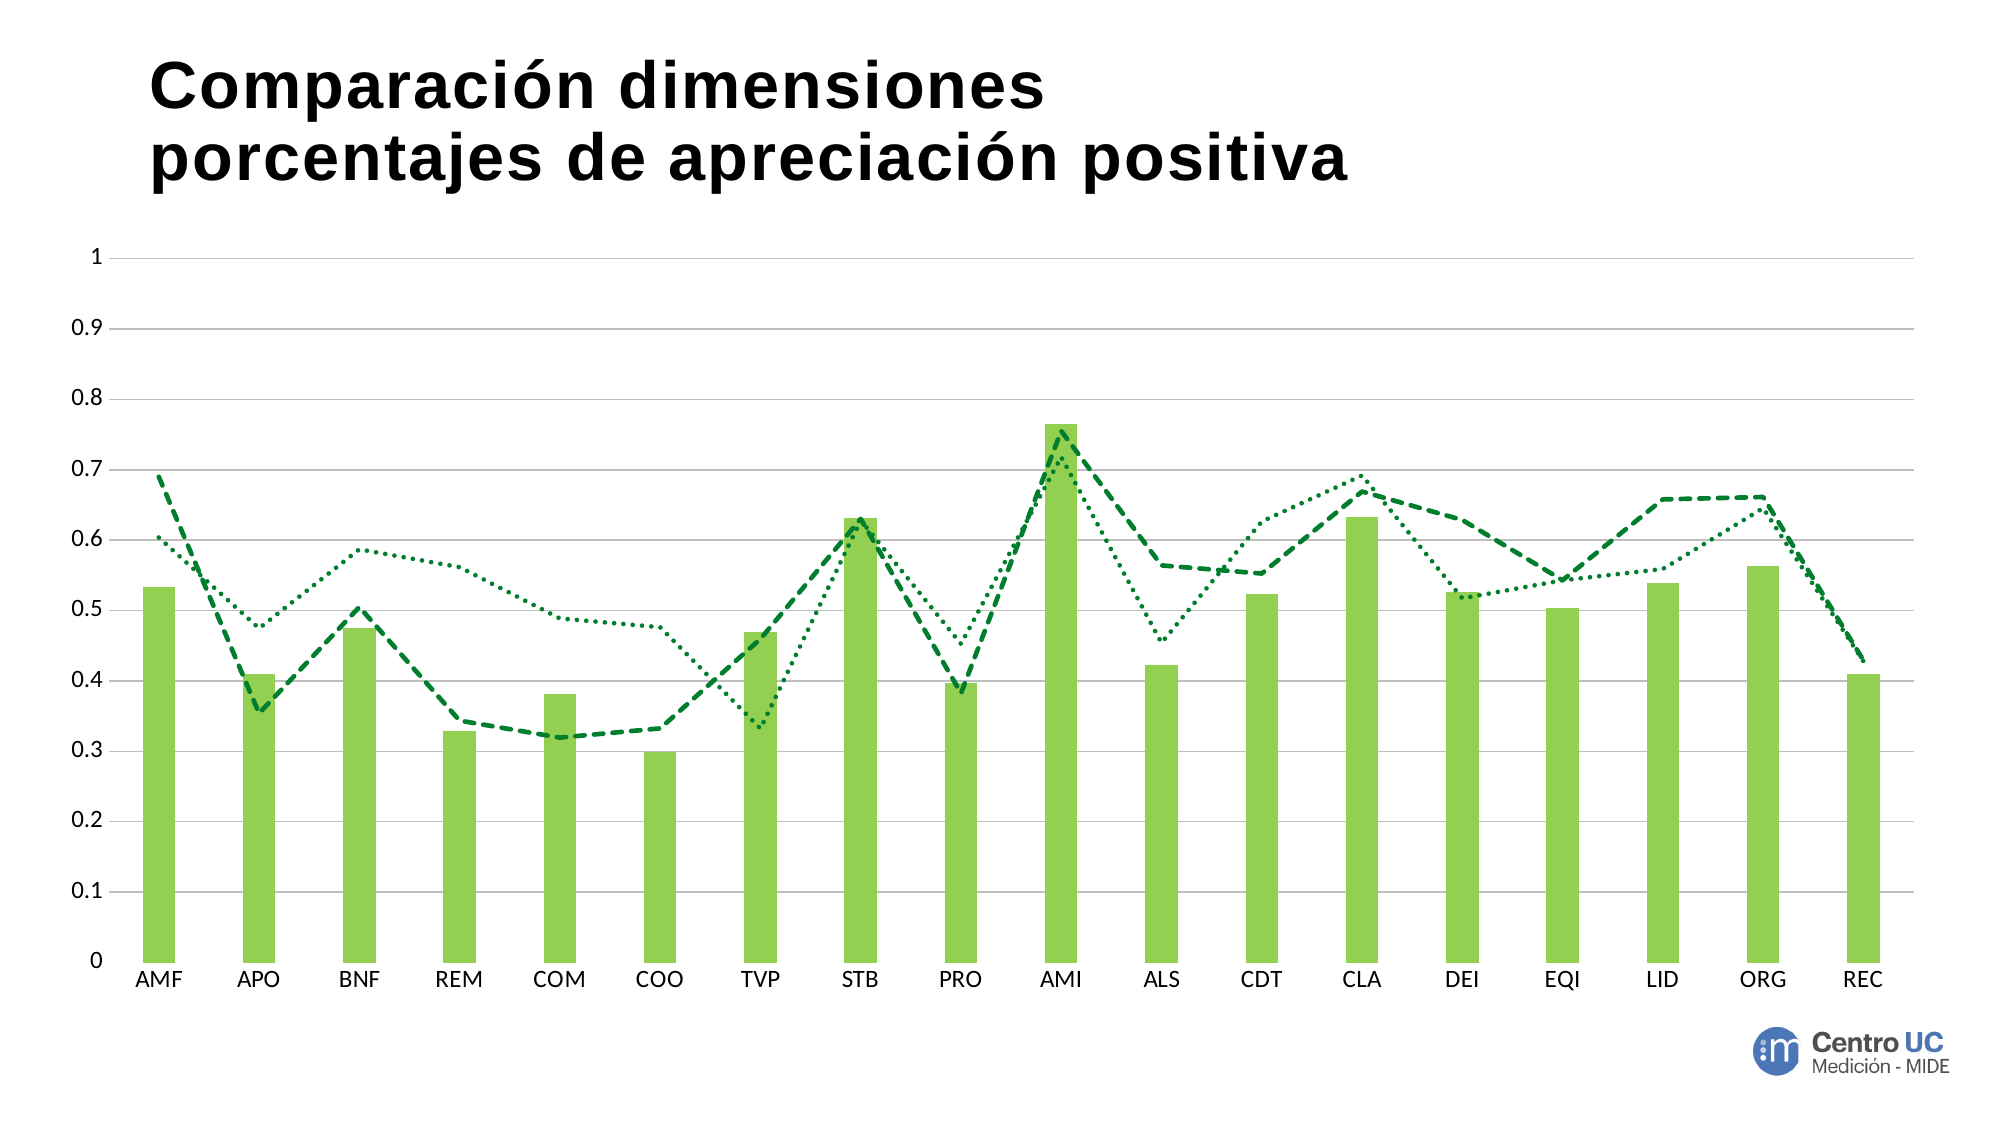

# Comparación dimensiones
porcentajes de apreciación positiva

### Chart

| Category | Apreciación Positiva | Área Municipalidad | Dirección de Seguridad Pública 2021 |
|---|---|---|---|
| AMF | 0.5322033898305085 | 0.6900735294117647 | 0.6037974683544304 |
| APO | 0.4088983050847458 | 0.3539741219963031 | 0.47468354430379744 |
| BNF | 0.4745762711864407 | 0.5050925925925925 | 0.5870253164556962 |
| REM | 0.3283898305084746 | 0.3435185185185185 | 0.5617088607594937 |
| COM | 0.3813559322033898 | 0.3194444444444444 | 0.4889240506329114 |
| COO | 0.298728813559322 | 0.3325602968460111 | 0.4762658227848101 |
| TVP | 0.4689265536723164 | 0.4596523898199876 | 0.3322784810126582 |
| STB | 0.6313559322033898 | 0.6303538175046555 | 0.6281645569620253 |
| PRO | 0.3961864406779661 | 0.3824626865671642 | 0.4525316455696203 |
| AMI | 0.7648305084745762 | 0.7551498127340824 | 0.7183544303797469 |
| ALS | 0.4216101694915254 | 0.5642589118198874 | 0.4541139240506329 |
| CDT | 0.5225988700564972 | 0.5526315789473685 | 0.6265822784810127 |
| CLA | 0.632768361581921 | 0.6691729323308271 | 0.6919831223628692 |
| DEI | 0.5254237288135594 | 0.6287735849056604 | 0.5174050632911392 |
| EQI | 0.5025641025641026 | 0.5431818181818182 | 0.5430379746835443 |
| LID | 0.5384615384615384 | 0.6580059146599071 | 0.5590717299578059 |
| ORG | 0.561965811965812 | 0.6614285714285715 | 0.6455696202531646 |
| REC | 0.40854700854700854 | 0.42933333333333334 | 0.4278481012658228 |